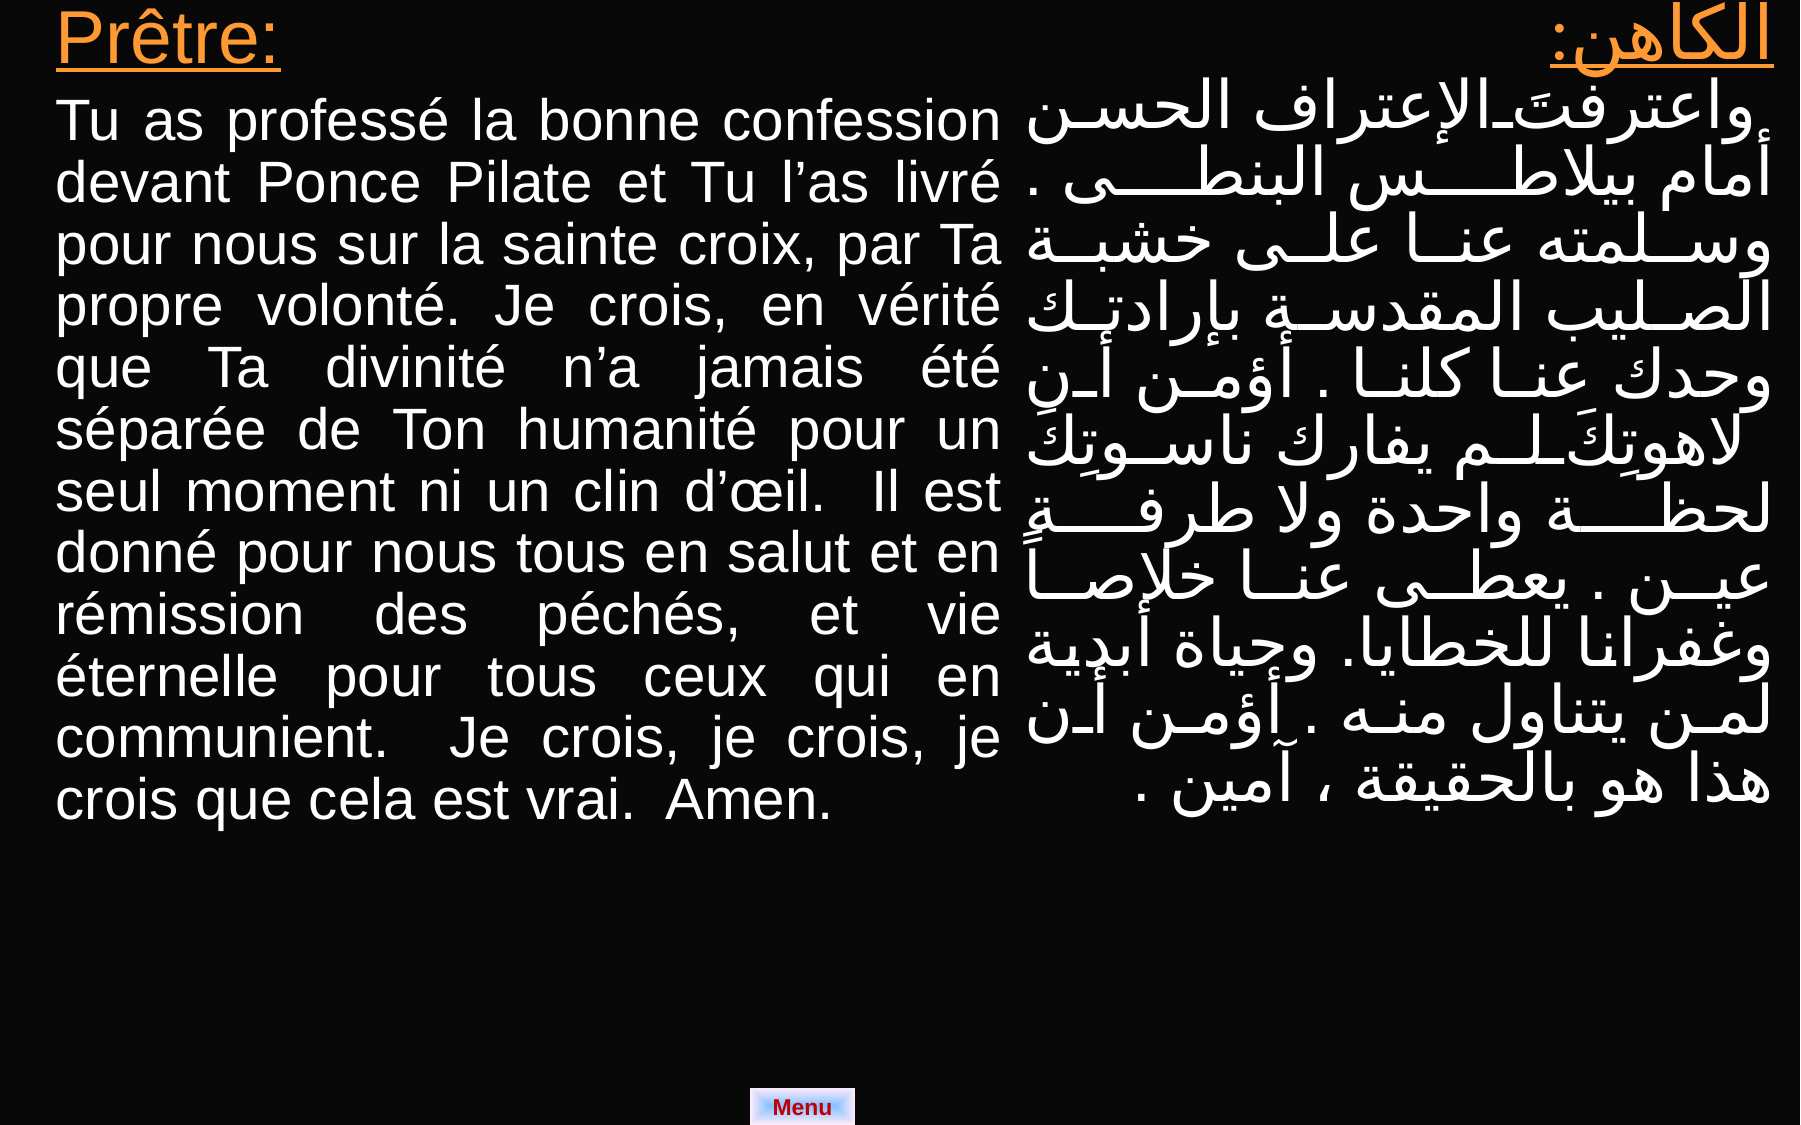

| Prêtre: Tu as professé la bonne confession devant Ponce Pilate et Tu l’as livré pour nous sur la sainte croix, par Ta propre volonté. Je crois, en vérité que Ta divinité n’a jamais été séparée de Ton humanité pour un seul moment ni un clin d’œil. Il est donné pour nous tous en salut et en rémission des péchés, et vie éternelle pour tous ceux qui en communient. Je crois, je crois, je crois que cela est vrai. Amen. | الكاهن: واعترفتَ الإعتراف الحسن أمام بيلاطس البنطى . وسلمته عنا على خشبة الصليب المقدسة بإرادتك وحدك عنا كلنا . أؤمن أن لاهوتِكَ لم يفارك ناسوتِكَ لحظة واحدة ولا طرفة عين . يعطى عنا خلاصاً وغفرانا للخطايا. وحياة أبدية لمن يتناول منه . أؤمن أن هذا هو بالحقيقة ، آمين . |
| --- | --- |

Menu